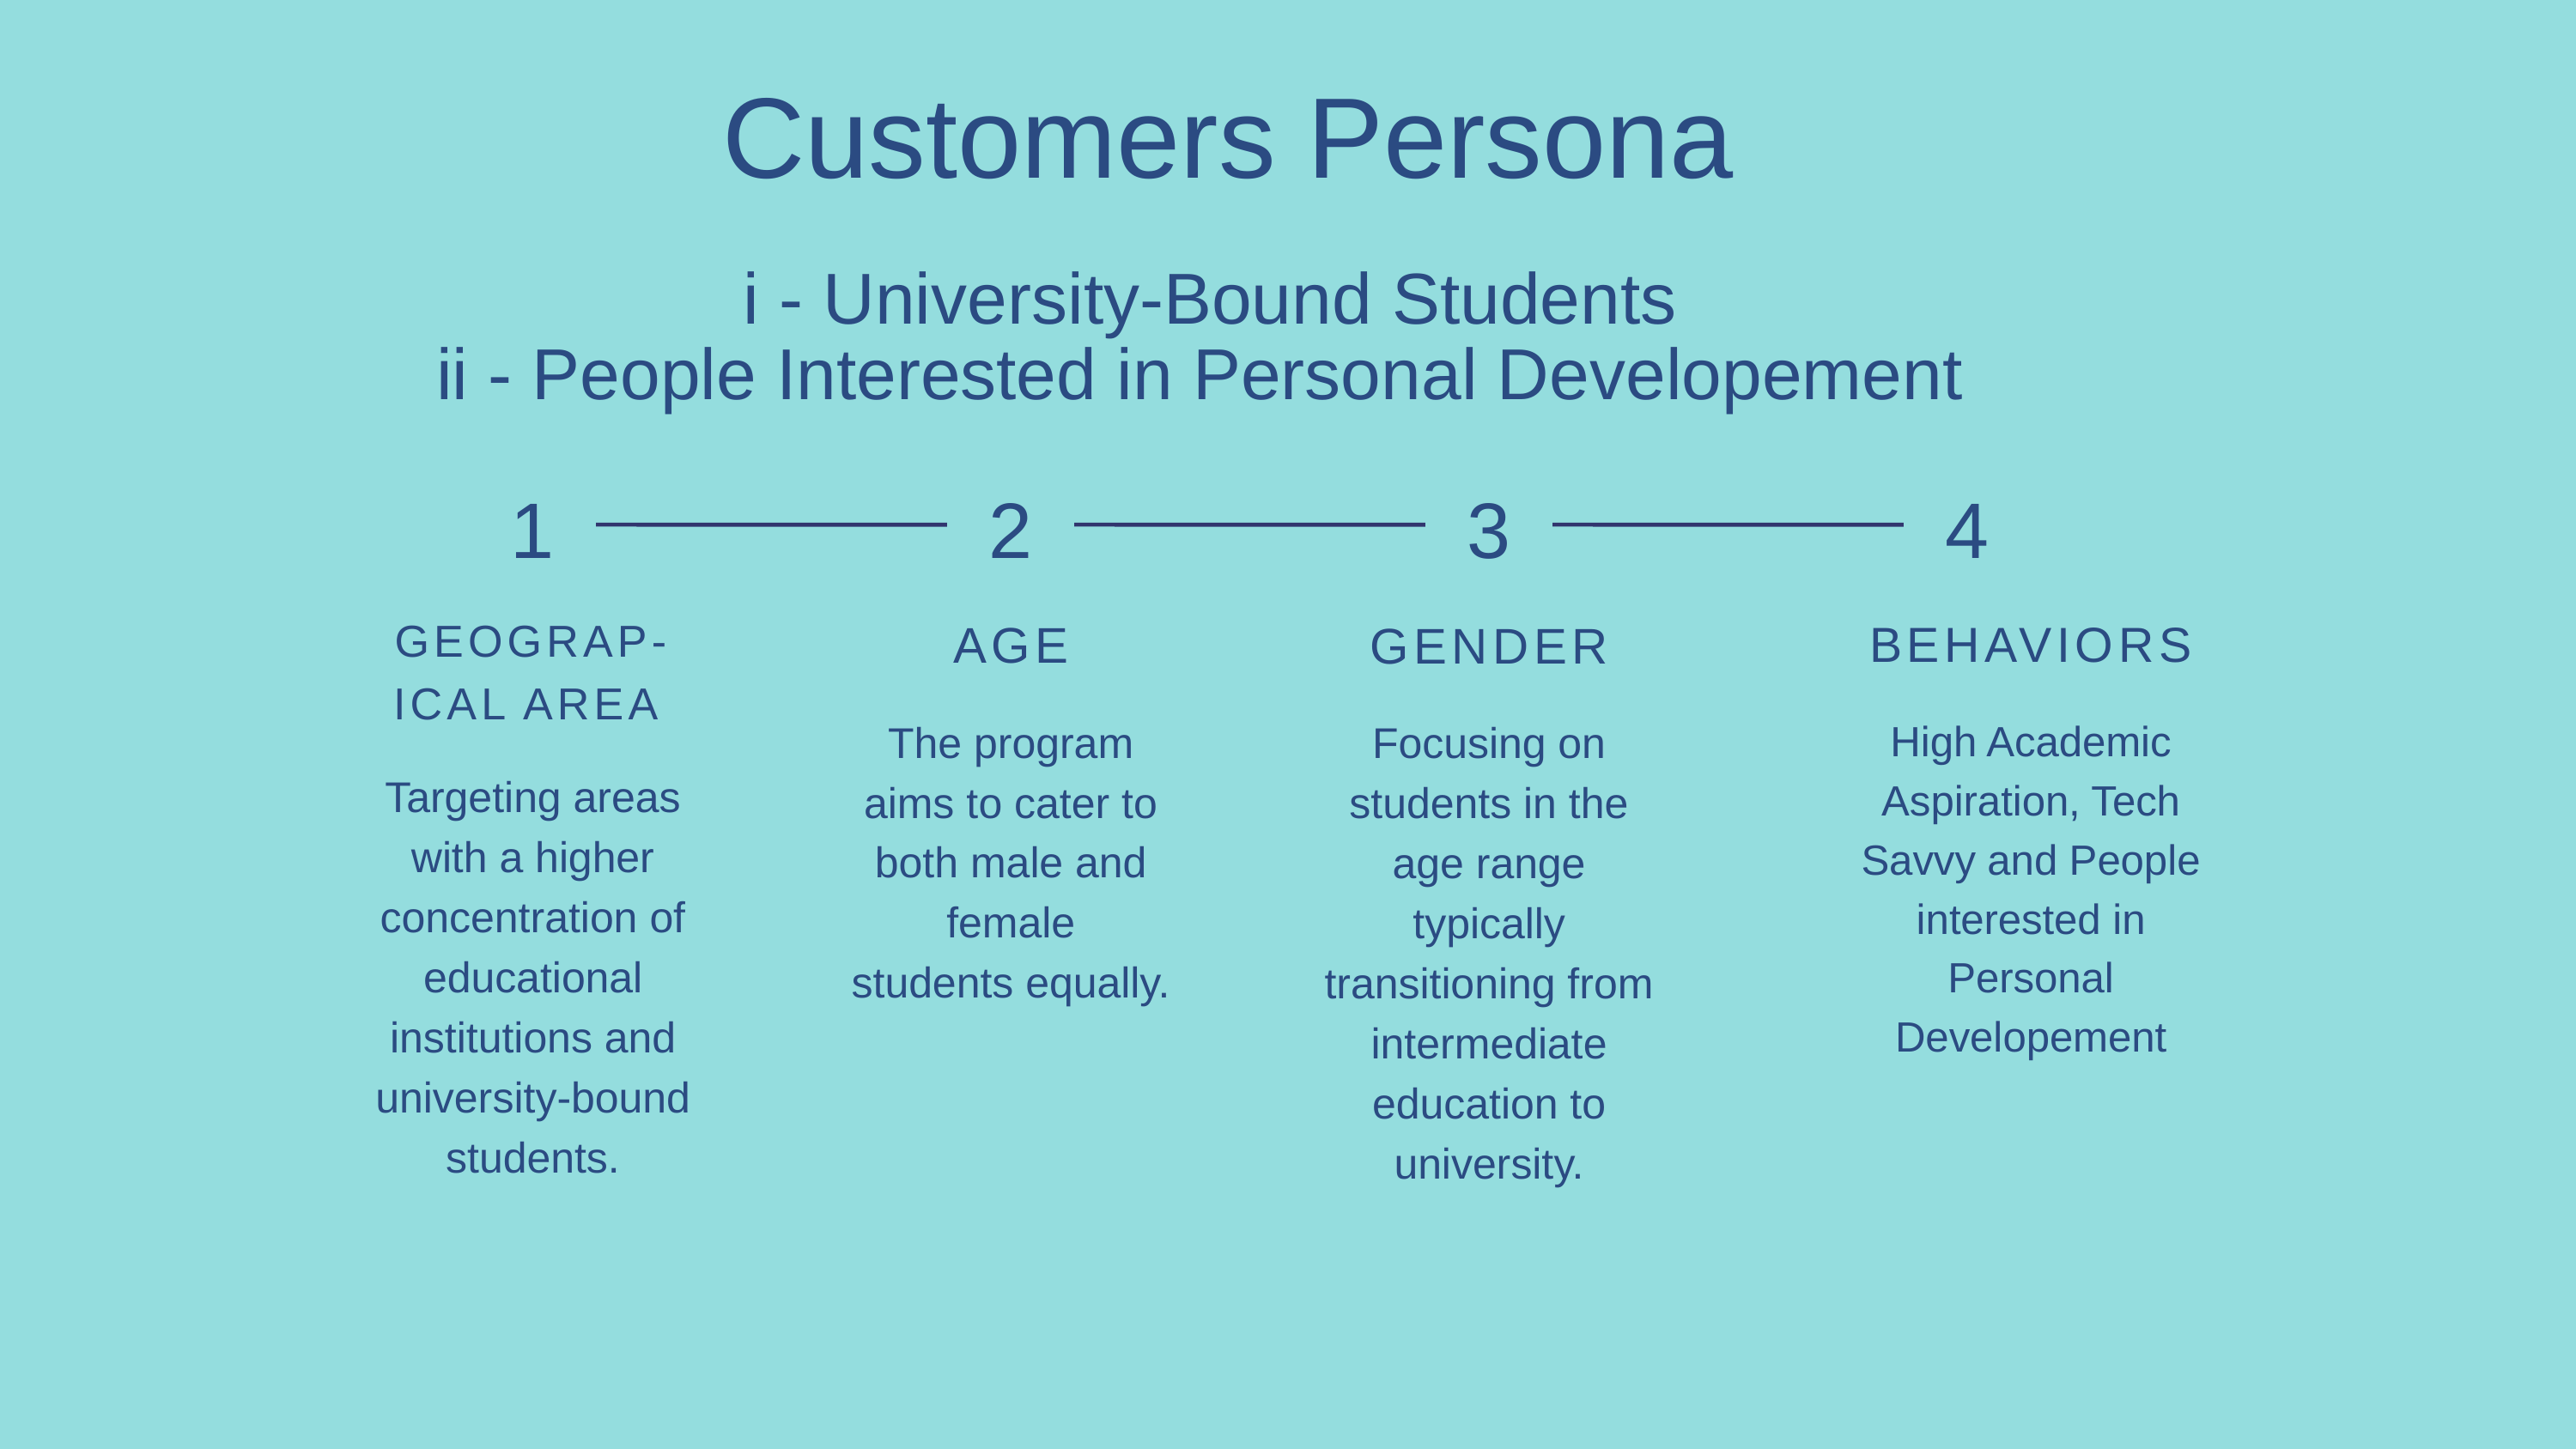

Customers Persona
i - University-Bound Students
ii - People Interested in Personal Developement

1

2

3

4

GEOGRAP- ICAL AREA
Targeting areas with a higher concentration of educational
institutions and university-bound students.

AGE
The program aims to cater to both male and female
students equally.

GENDER
Focusing on students in the age range typically transitioning from
intermediate education to university.

BEHAVIORS
High Academic Aspiration, Tech Savvy and People interested in Personal Developement